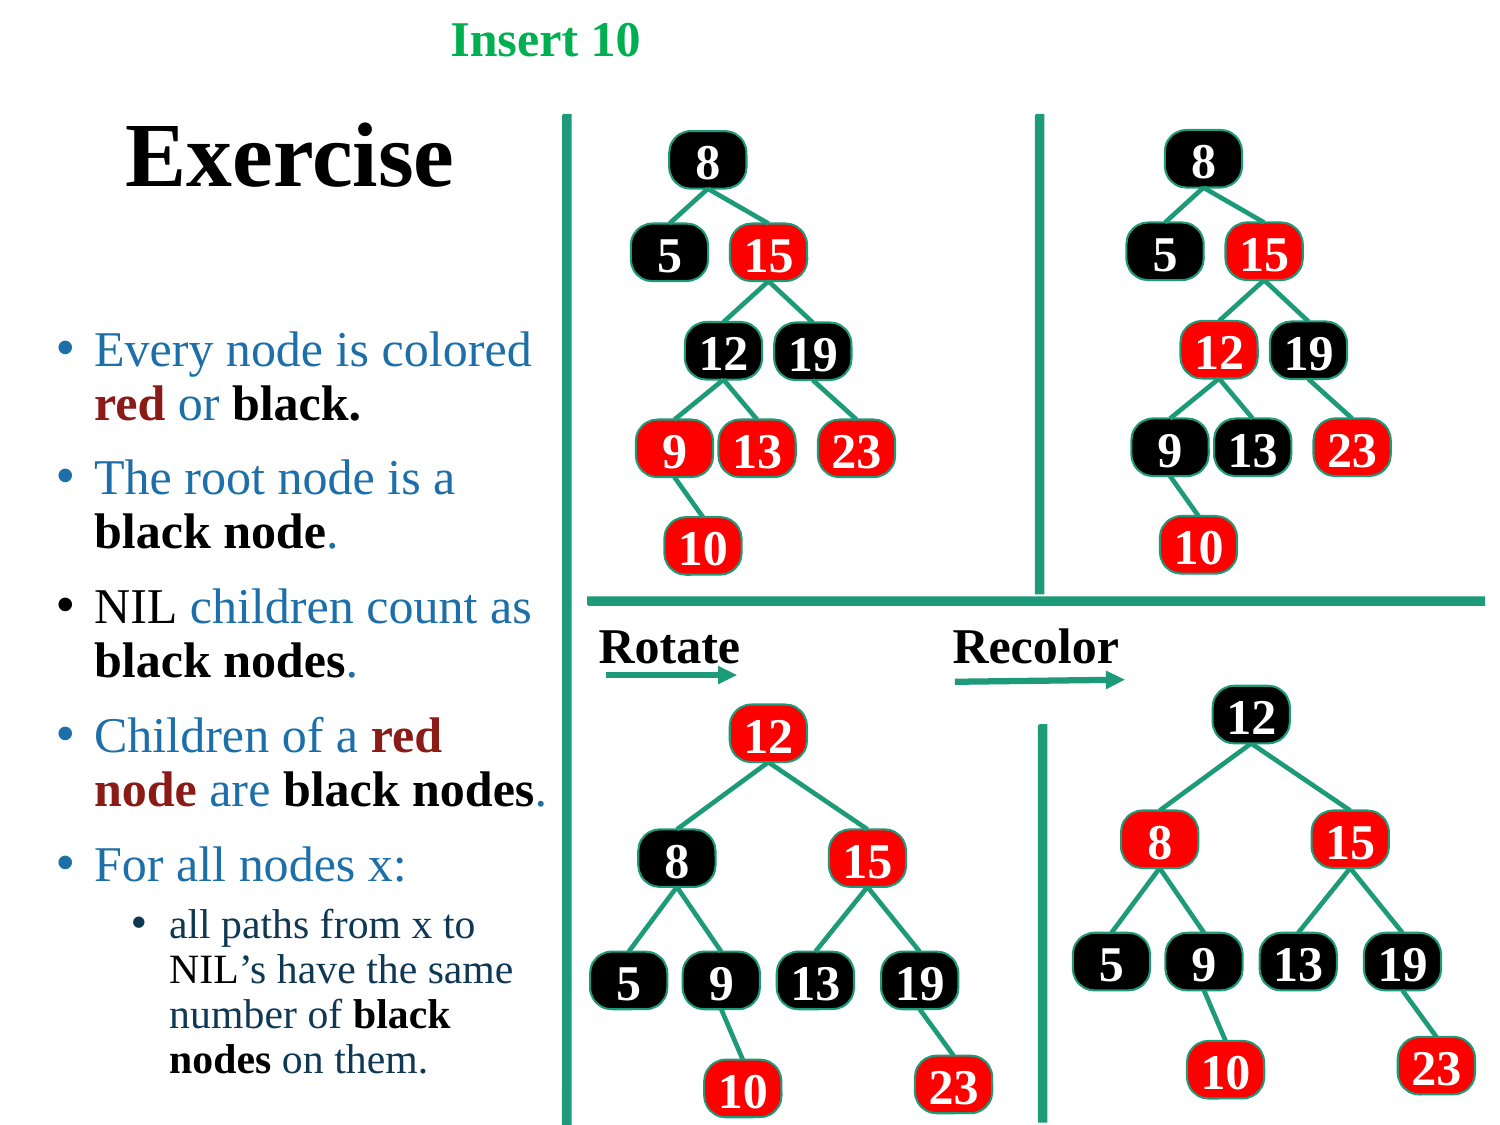

Insert 10
# Exercise

8
15
5
12
19
9
13
23
10
8
15
5
Every node is colored red or black.
The root node is a black node.
NIL children count as black nodes.
Children of a red node are black nodes.
For all nodes x:
all paths from x to NIL’s have the same number of black nodes on them.
12
19
9
13
23
10

Rotate
Recolor
12
8
15
19
5
9
13
23
10
12
8
15
19
5
9
13
23
10